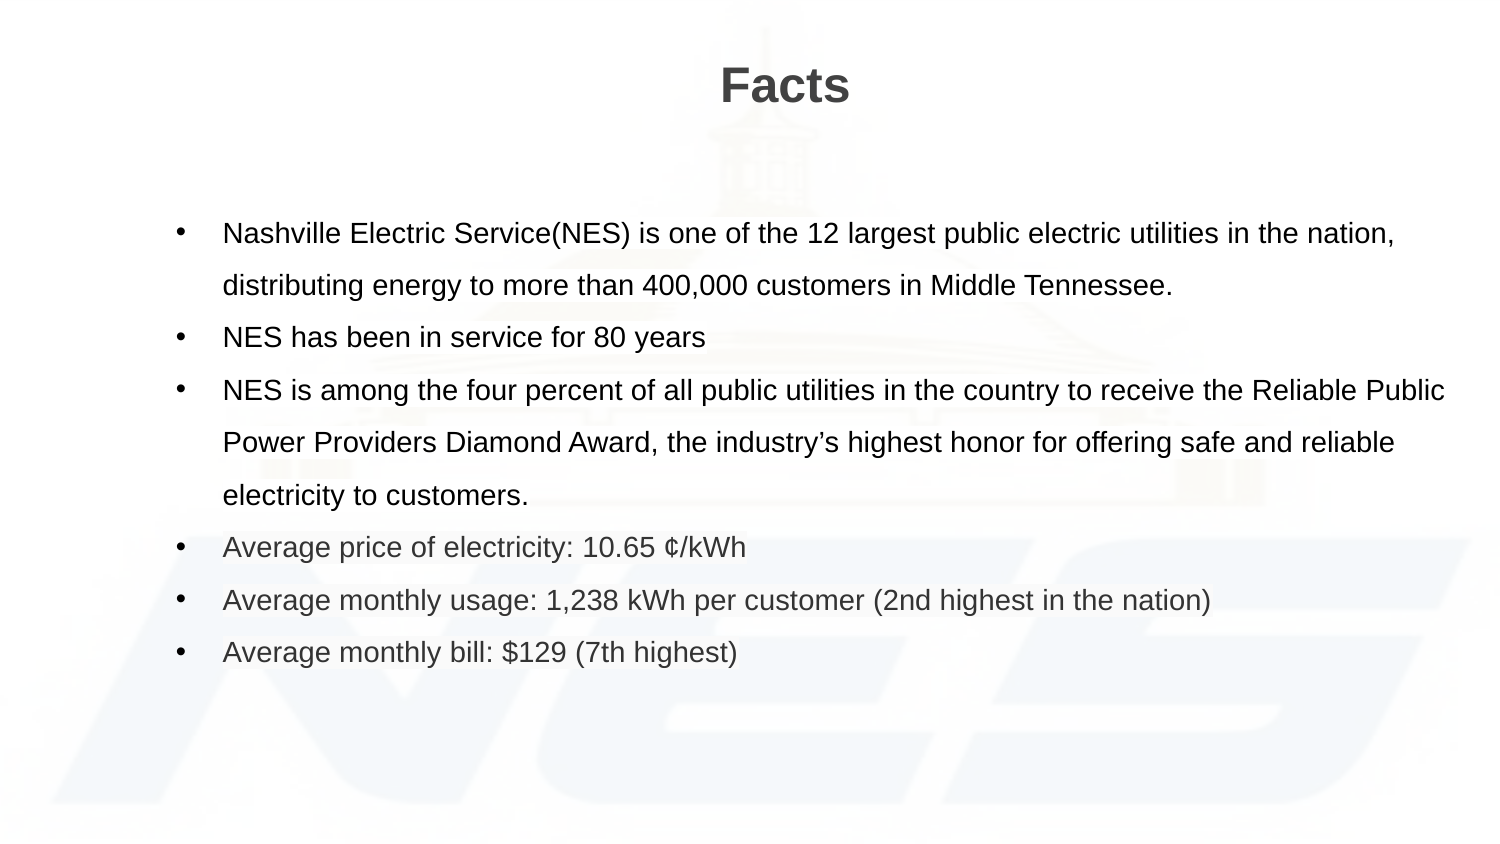

Facts
Nashville Electric Service(NES) is one of the 12 largest public electric utilities in the nation, distributing energy to more than 400,000 customers in Middle Tennessee.
NES has been in service for 80 years
NES is among the four percent of all public utilities in the country to receive the Reliable Public Power Providers Diamond Award, the industry’s highest honor for offering safe and reliable electricity to customers.
Average price of electricity: 10.65 ¢/kWh
Average monthly usage: 1,238 kWh per customer (2nd highest in the nation)
Average monthly bill: $129 (7th highest)